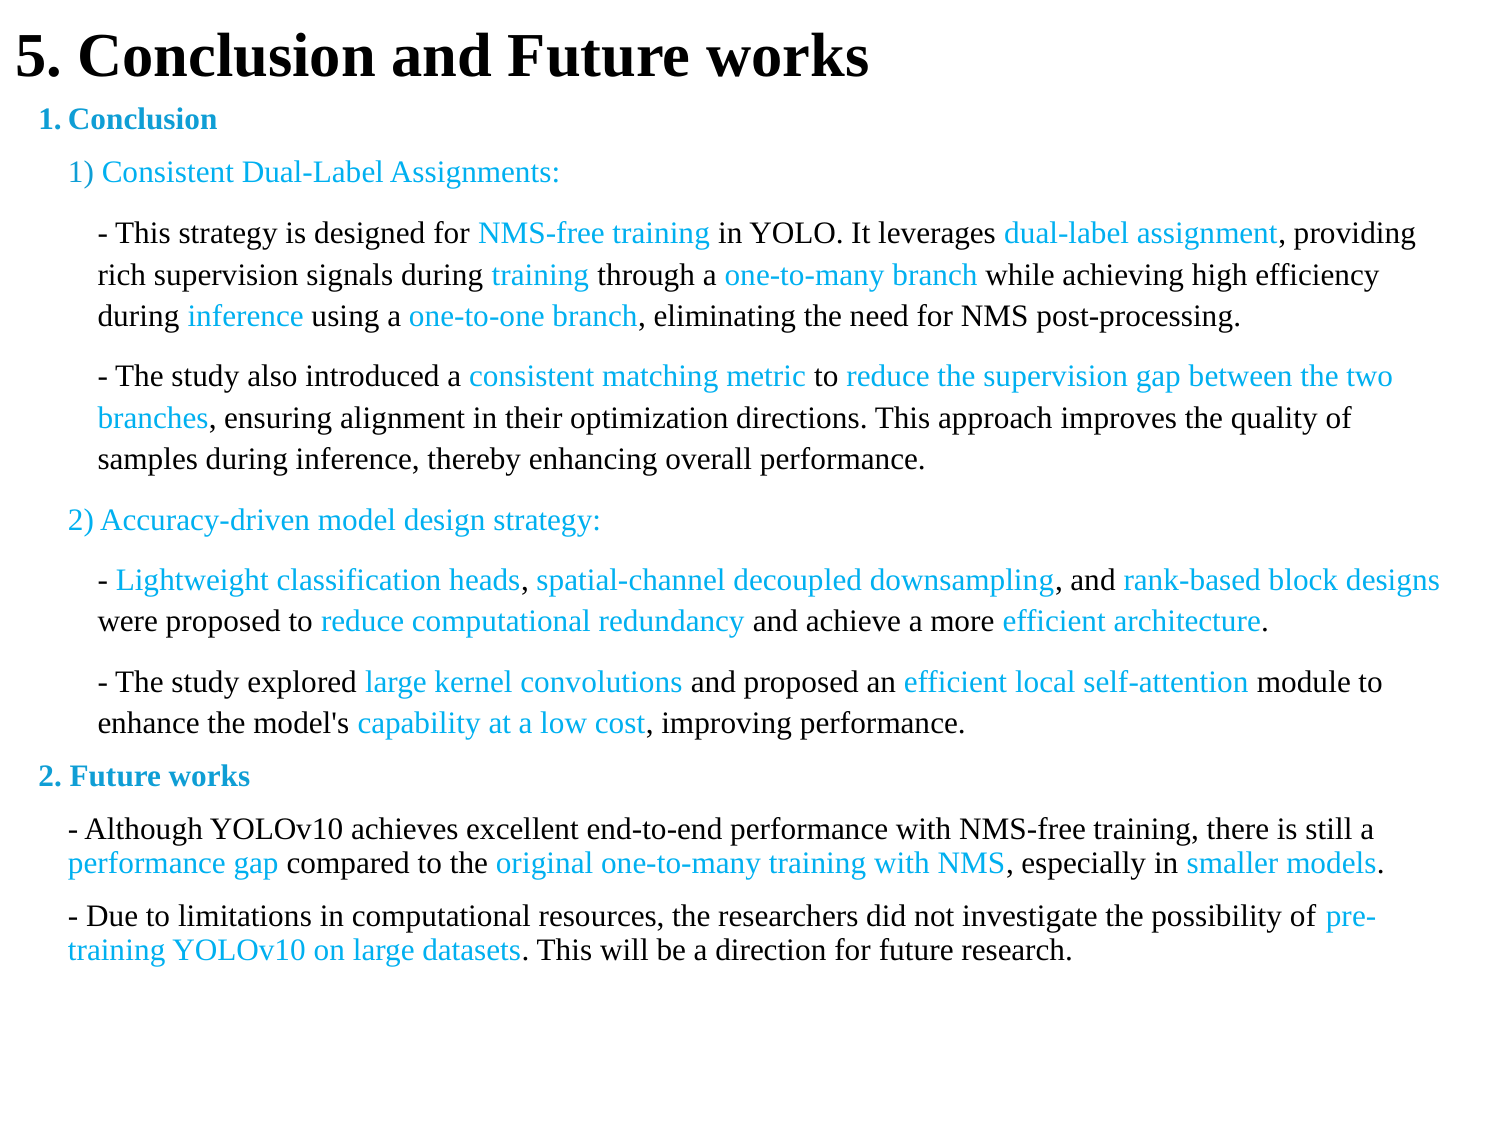

# 5. Conclusion and Future works
Conclusion
1) Consistent Dual-Label Assignments:
- This strategy is designed for NMS-free training in YOLO. It leverages dual-label assignment, providing rich supervision signals during training through a one-to-many branch while achieving high efficiency during inference using a one-to-one branch, eliminating the need for NMS post-processing.
- The study also introduced a consistent matching metric to reduce the supervision gap between the two branches, ensuring alignment in their optimization directions. This approach improves the quality of samples during inference, thereby enhancing overall performance.
2) Accuracy-driven model design strategy:
- Lightweight classification heads, spatial-channel decoupled downsampling, and rank-based block designs were proposed to reduce computational redundancy and achieve a more efficient architecture.
- The study explored large kernel convolutions and proposed an efficient local self-attention module to enhance the model's capability at a low cost, improving performance.
2. Future works
- Although YOLOv10 achieves excellent end-to-end performance with NMS-free training, there is still a performance gap compared to the original one-to-many training with NMS, especially in smaller models.
- Due to limitations in computational resources, the researchers did not investigate the possibility of pre-training YOLOv10 on large datasets. This will be a direction for future research.